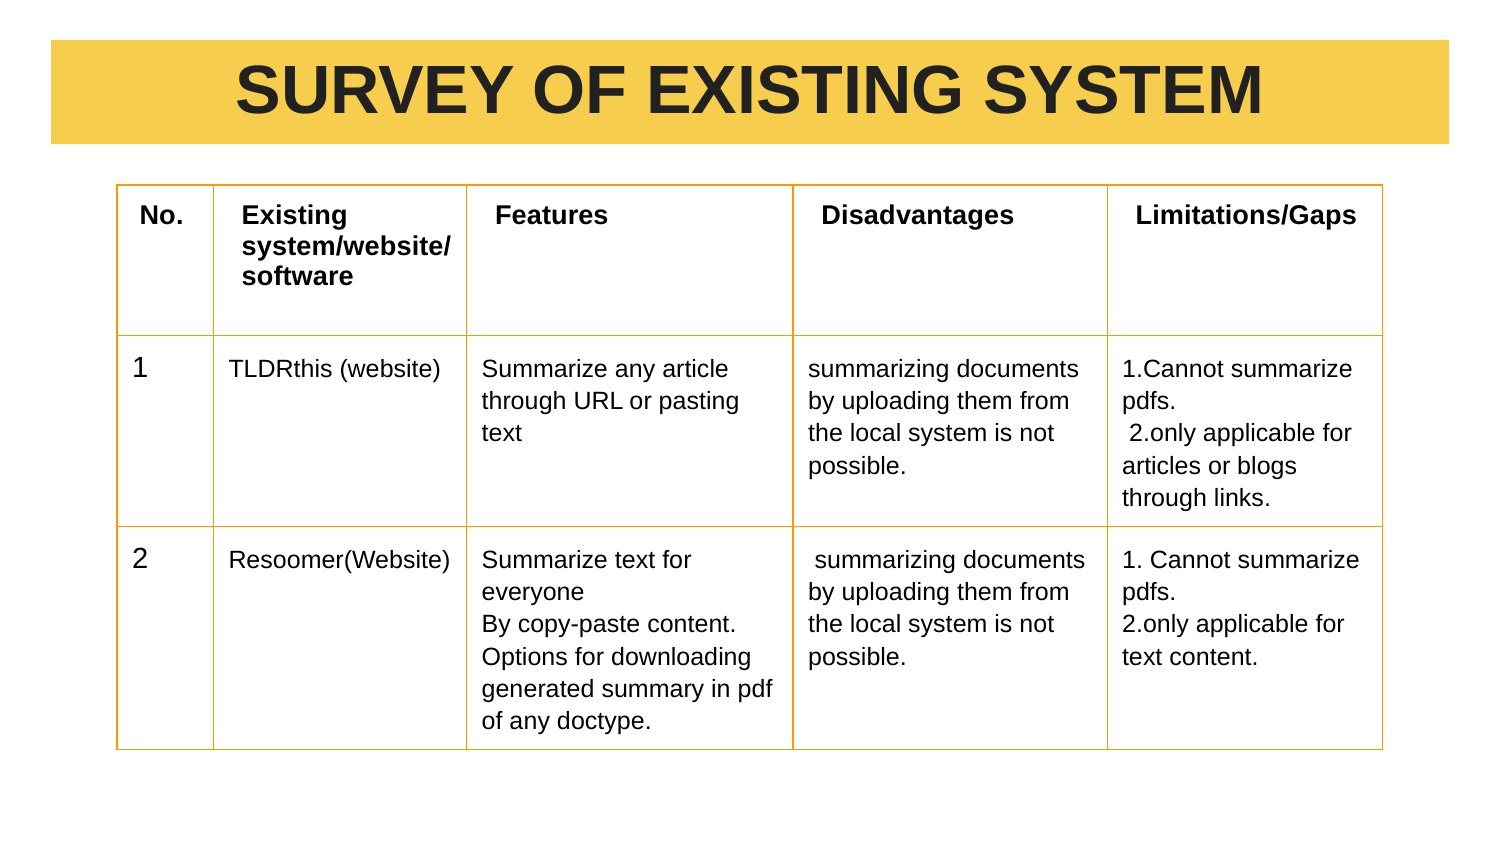

# SURVEY OF EXISTING SYSTEM

| No. | Existing system/website/software | Features | Disadvantages | Limitations/Gaps |
| --- | --- | --- | --- | --- |
| 1 | TLDRthis (website) | Summarize any article through URL or pasting text | summarizing documents by uploading them from the local system is not possible. | 1.Cannot summarize pdfs. 2.only applicable for articles or blogs through links. |
| 2 | Resoomer(Website) | Summarize text for everyone By copy-paste content. Options for downloading generated summary in pdf of any doctype. | summarizing documents by uploading them from the local system is not possible. | 1. Cannot summarize pdfs. 2.only applicable for text content. |